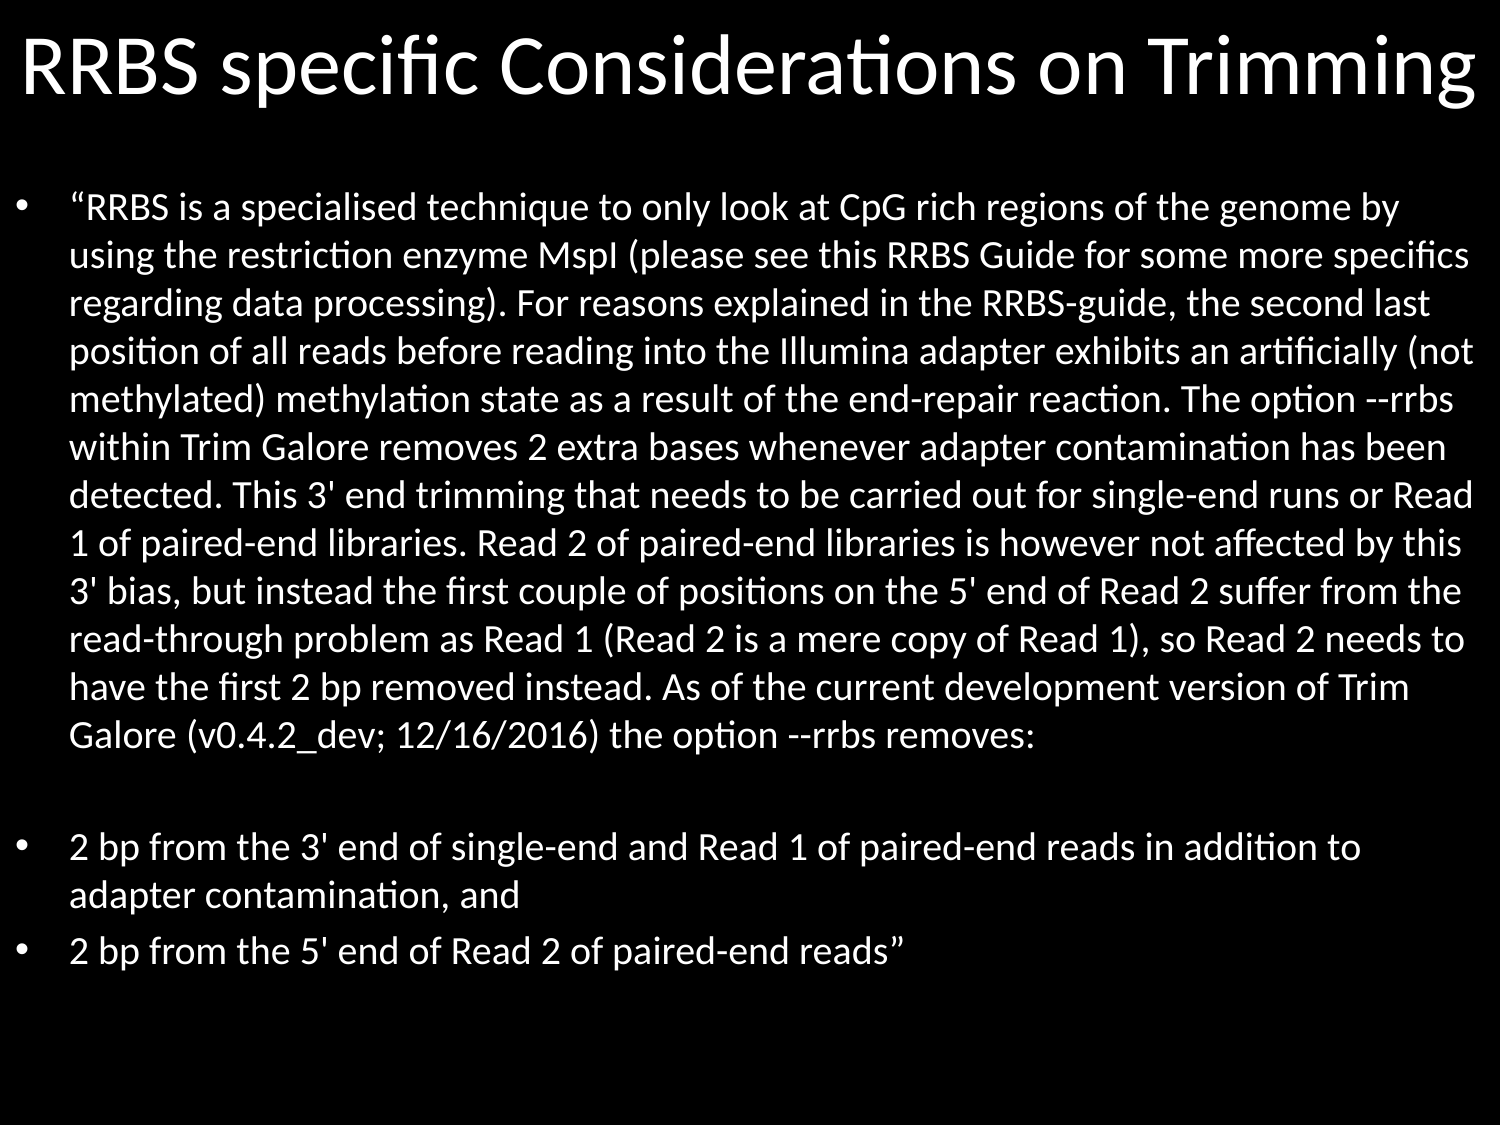

# RRBS specific Considerations on Trimming
“RRBS is a specialised technique to only look at CpG rich regions of the genome by using the restriction enzyme MspI (please see this RRBS Guide for some more specifics regarding data processing). For reasons explained in the RRBS-guide, the second last position of all reads before reading into the Illumina adapter exhibits an artificially (not methylated) methylation state as a result of the end-repair reaction. The option --rrbs within Trim Galore removes 2 extra bases whenever adapter contamination has been detected. This 3' end trimming that needs to be carried out for single-end runs or Read 1 of paired-end libraries. Read 2 of paired-end libraries is however not affected by this 3' bias, but instead the first couple of positions on the 5' end of Read 2 suffer from the read-through problem as Read 1 (Read 2 is a mere copy of Read 1), so Read 2 needs to have the first 2 bp removed instead. As of the current development version of Trim Galore (v0.4.2_dev; 12/16/2016) the option --rrbs removes:

2 bp from the 3' end of single-end and Read 1 of paired-end reads in addition to adapter contamination, and
2 bp from the 5' end of Read 2 of paired-end reads”